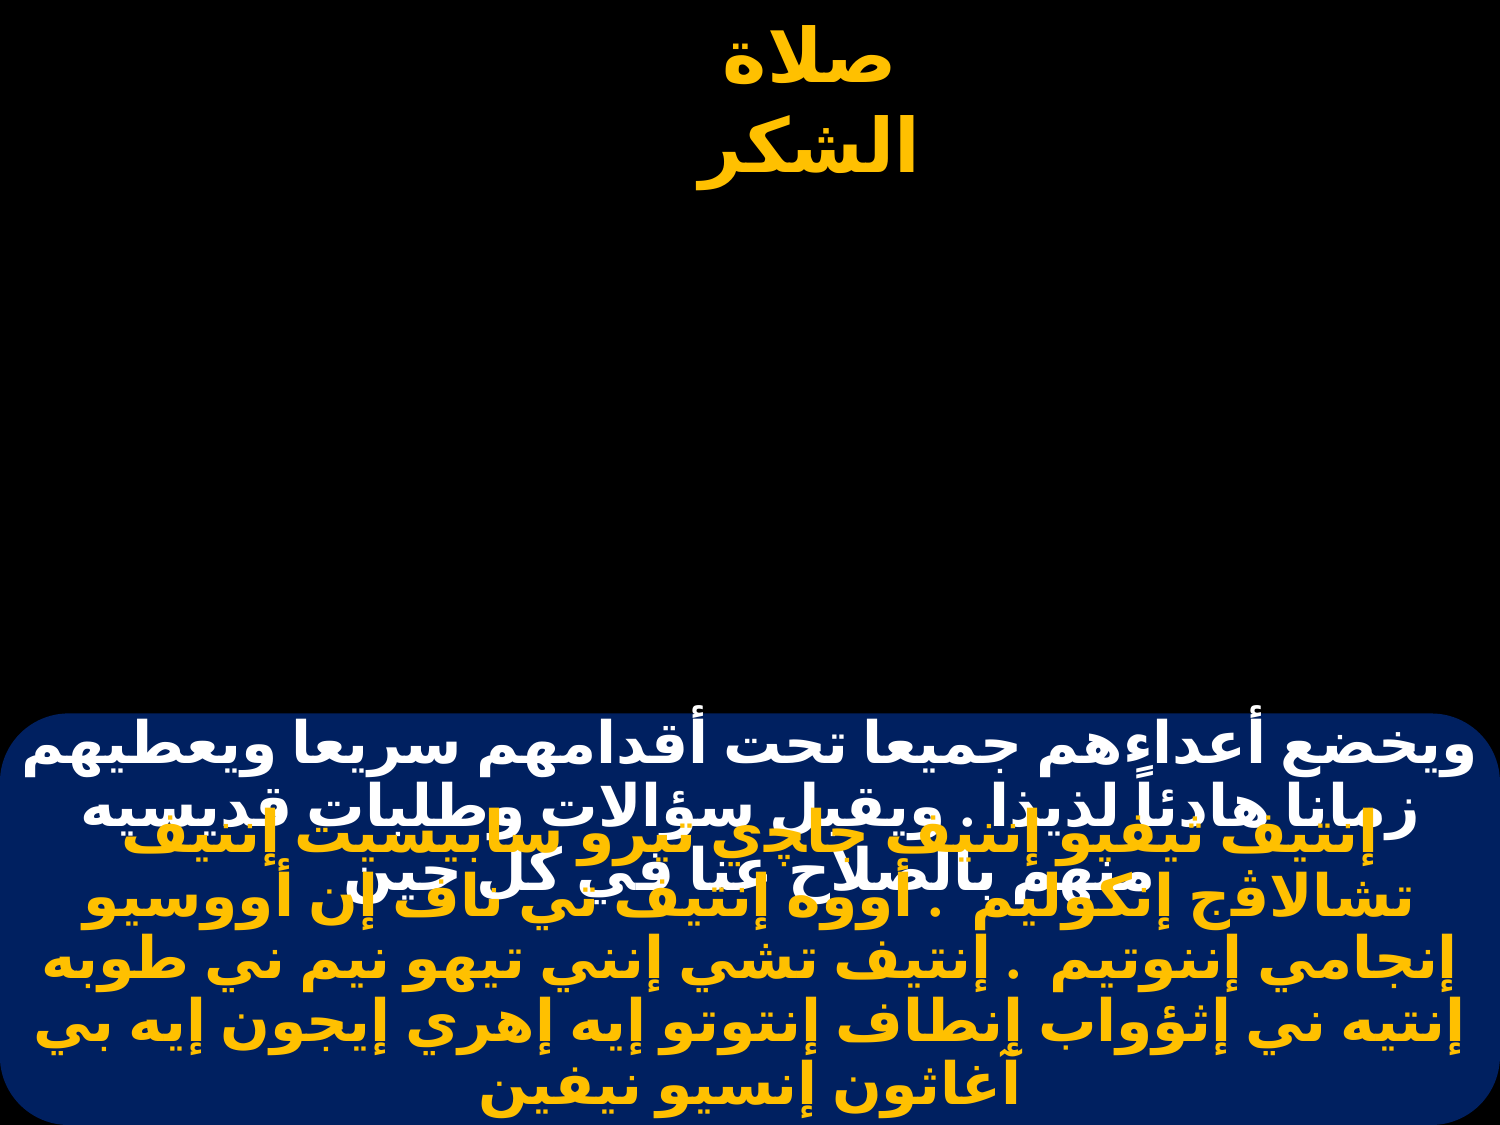

# ويخضع أعداءهم جميعا تحت أقدامهم سريعا ويعطيهم زمانا هادئاً لذيذا . ويقبل سؤالات وطلبات قديسيه منهم بالصلاح عنا في كل حين

إنتيف ثيفيو إننيف جاﭽي تيرو سابيسيت إننيف تشالاﭬج إنكوليم  . أووه إنتيف تي ناف إن أووسيو إنجامي إننوتيم  . إنتيف تشي إنني تيهو نيم ني طوبه إنتيه ني إثؤواب إنطاف إنتوتو إيه إهري إيجون إيه بي آغاثون إنسيو نيفين